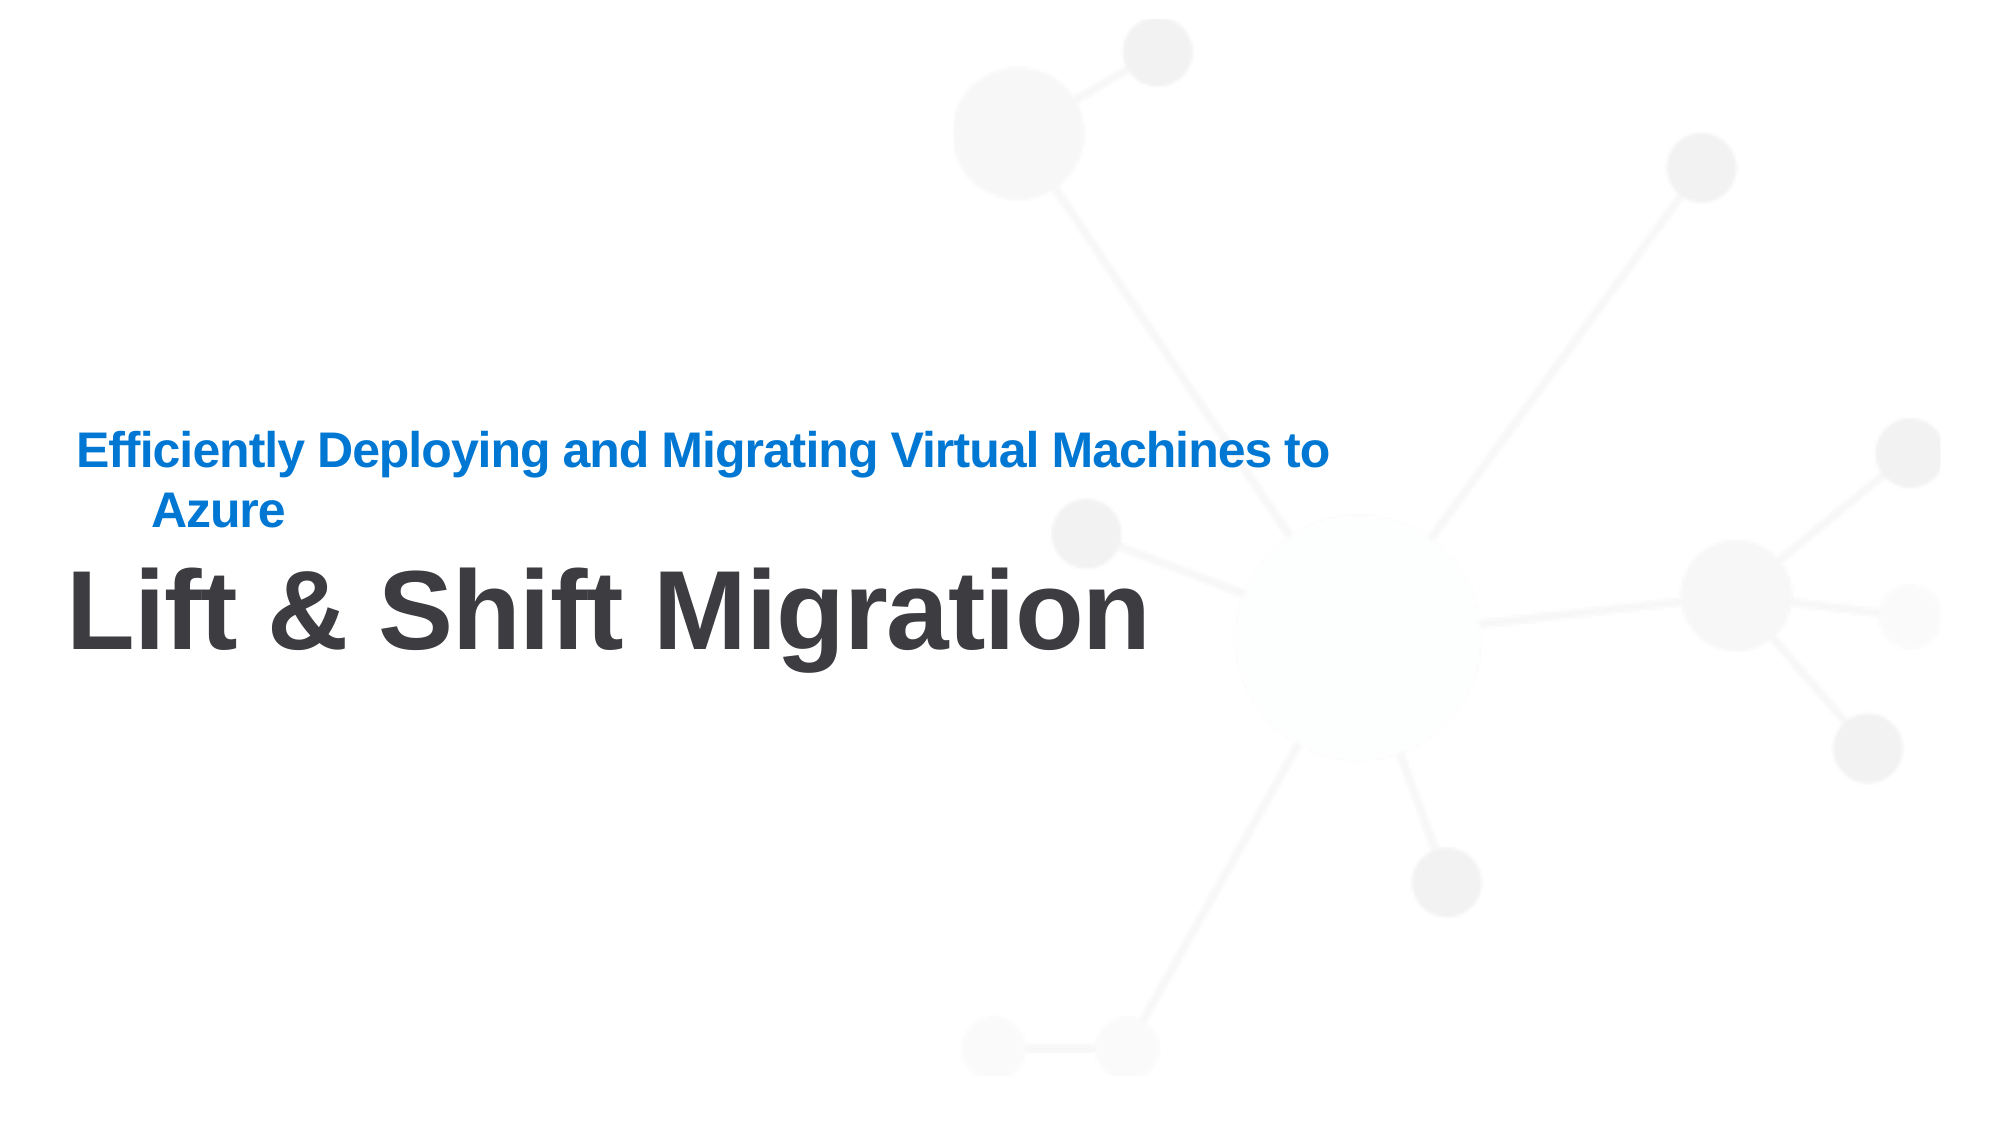

Efficiently Deploying and Migrating Virtual Machines to Azure
# Lift & Shift Migration